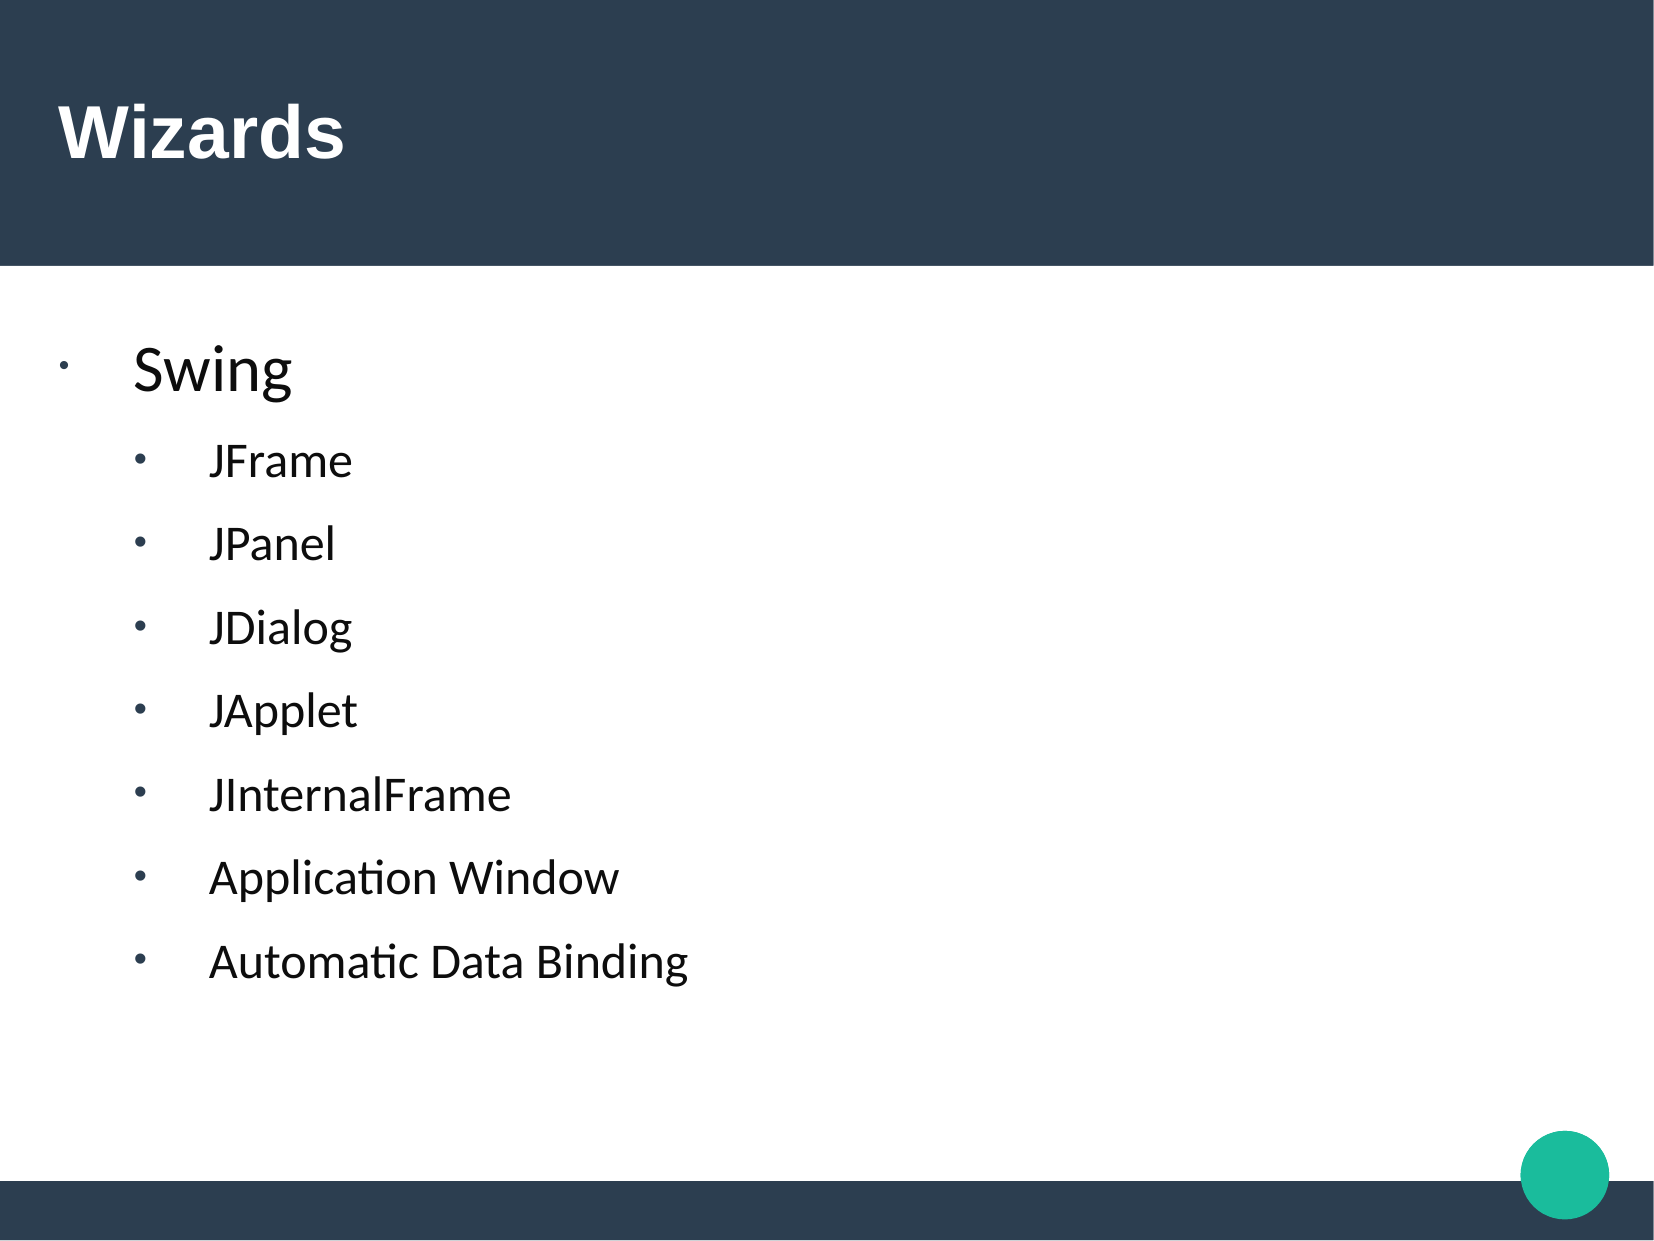

Wizards
Swing
JFrame
JPanel
JDialog
JApplet
JInternalFrame
Application Window
Automatic Data Binding